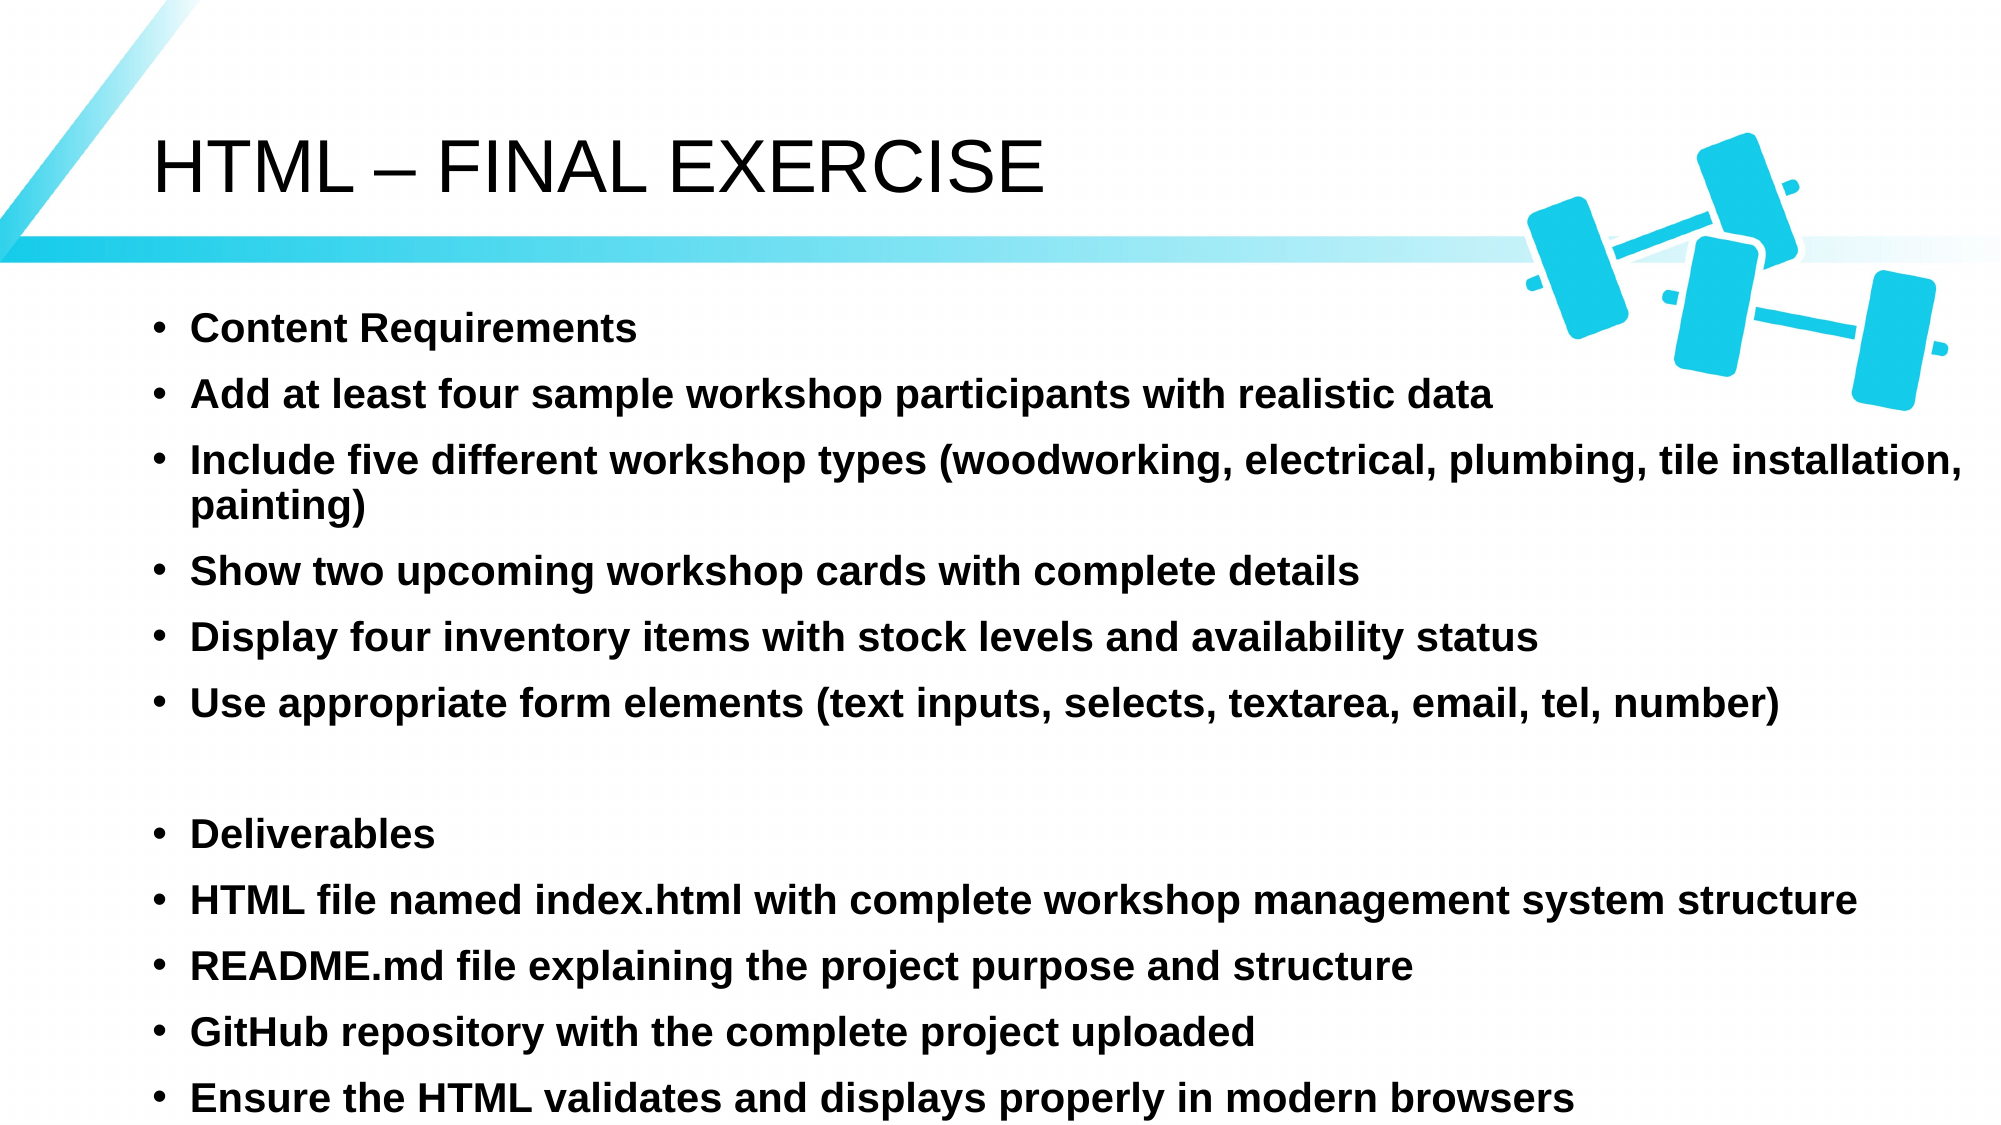

# HTML – FINAL EXERCISE
Content Requirements
Add at least four sample workshop participants with realistic data
Include five different workshop types (woodworking, electrical, plumbing, tile installation, painting)
Show two upcoming workshop cards with complete details
Display four inventory items with stock levels and availability status
Use appropriate form elements (text inputs, selects, textarea, email, tel, number)

Deliverables
HTML file named index.html with complete workshop management system structure
README.md file explaining the project purpose and structure
GitHub repository with the complete project uploaded
Ensure the HTML validates and displays properly in modern browsers

Submission
Upload your completed project to GitHub with:
Repository name: craftease-workshop-management
Include all required files (HTML, README.md)